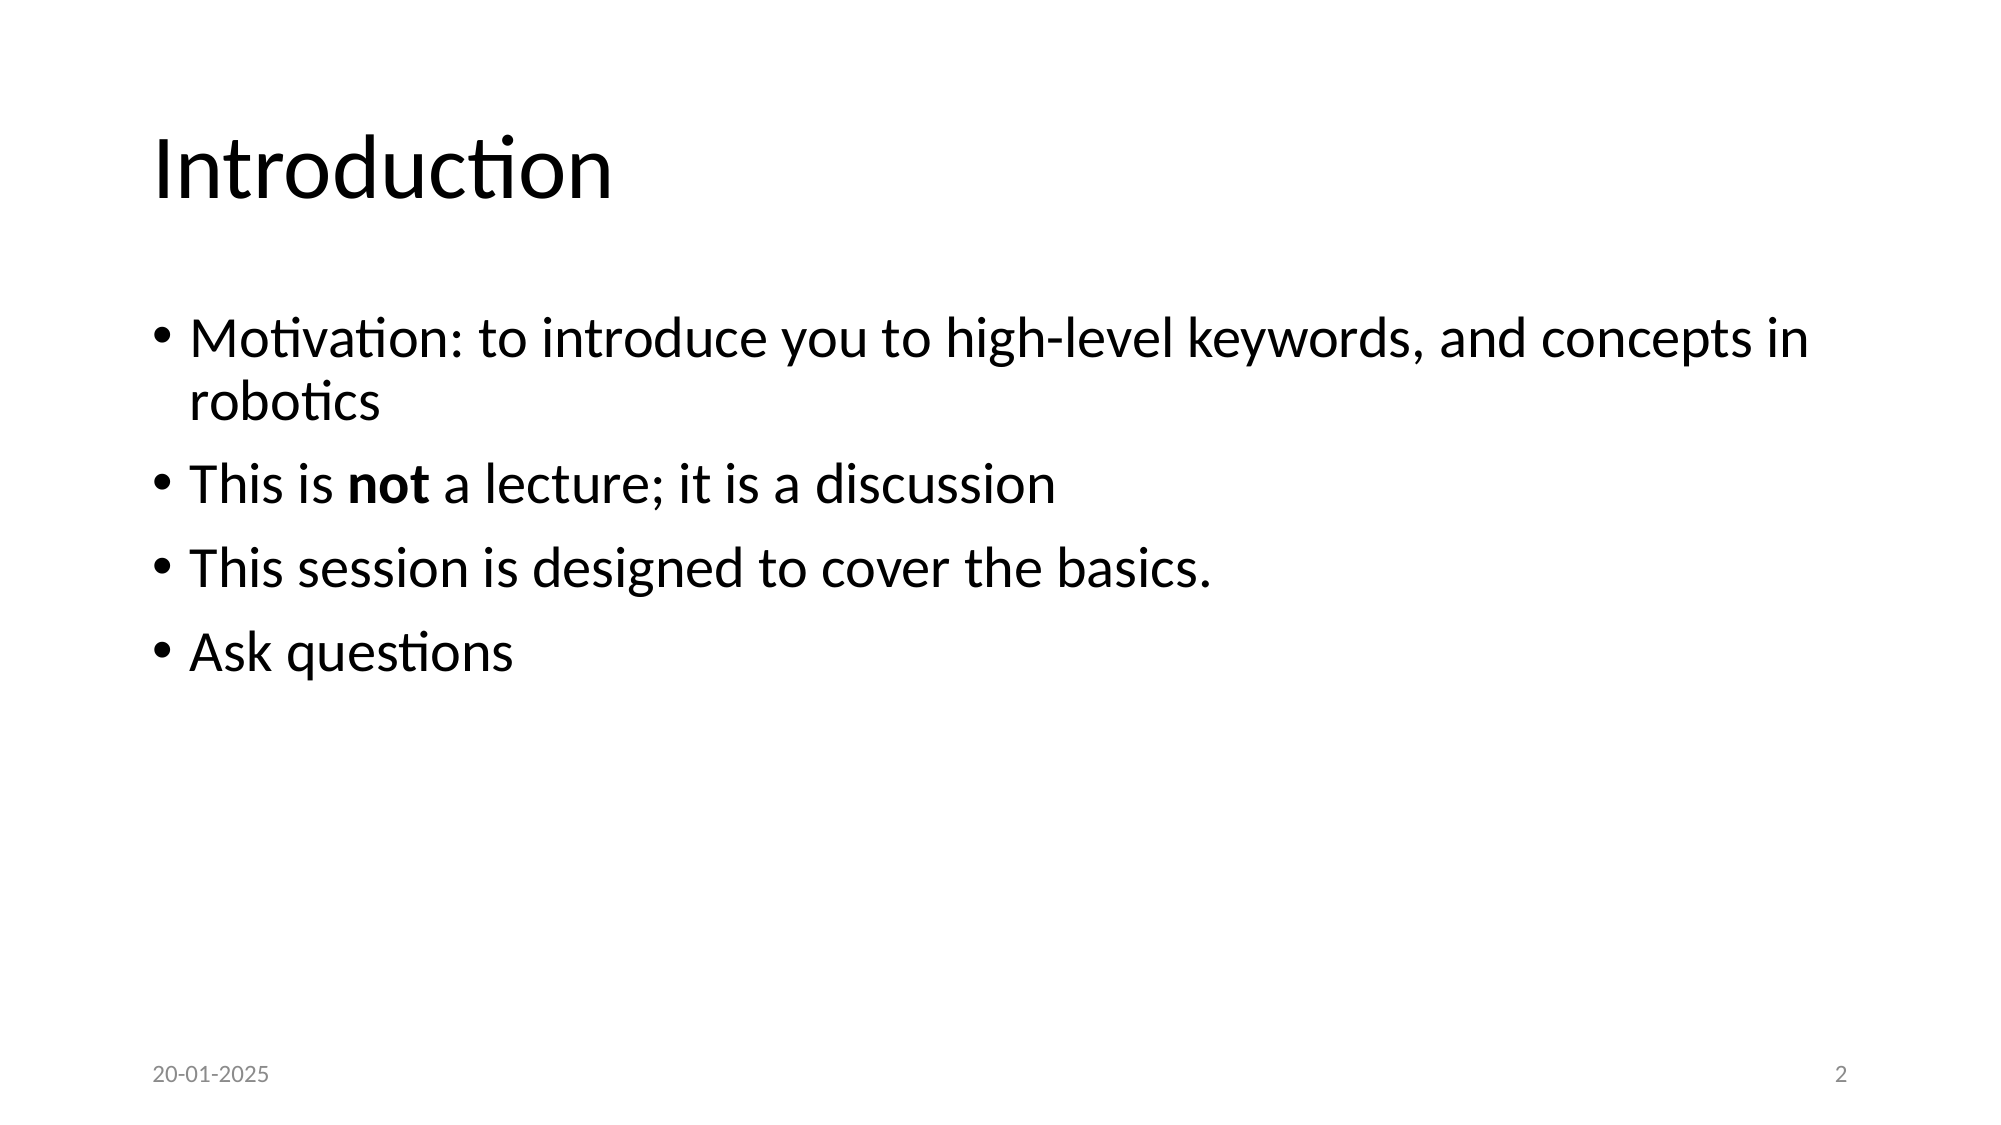

# Introduction
Motivation: to introduce you to high-level keywords, and concepts in robotics
This is not a lecture; it is a discussion
This session is designed to cover the basics.
Ask questions
20-01-2025

2